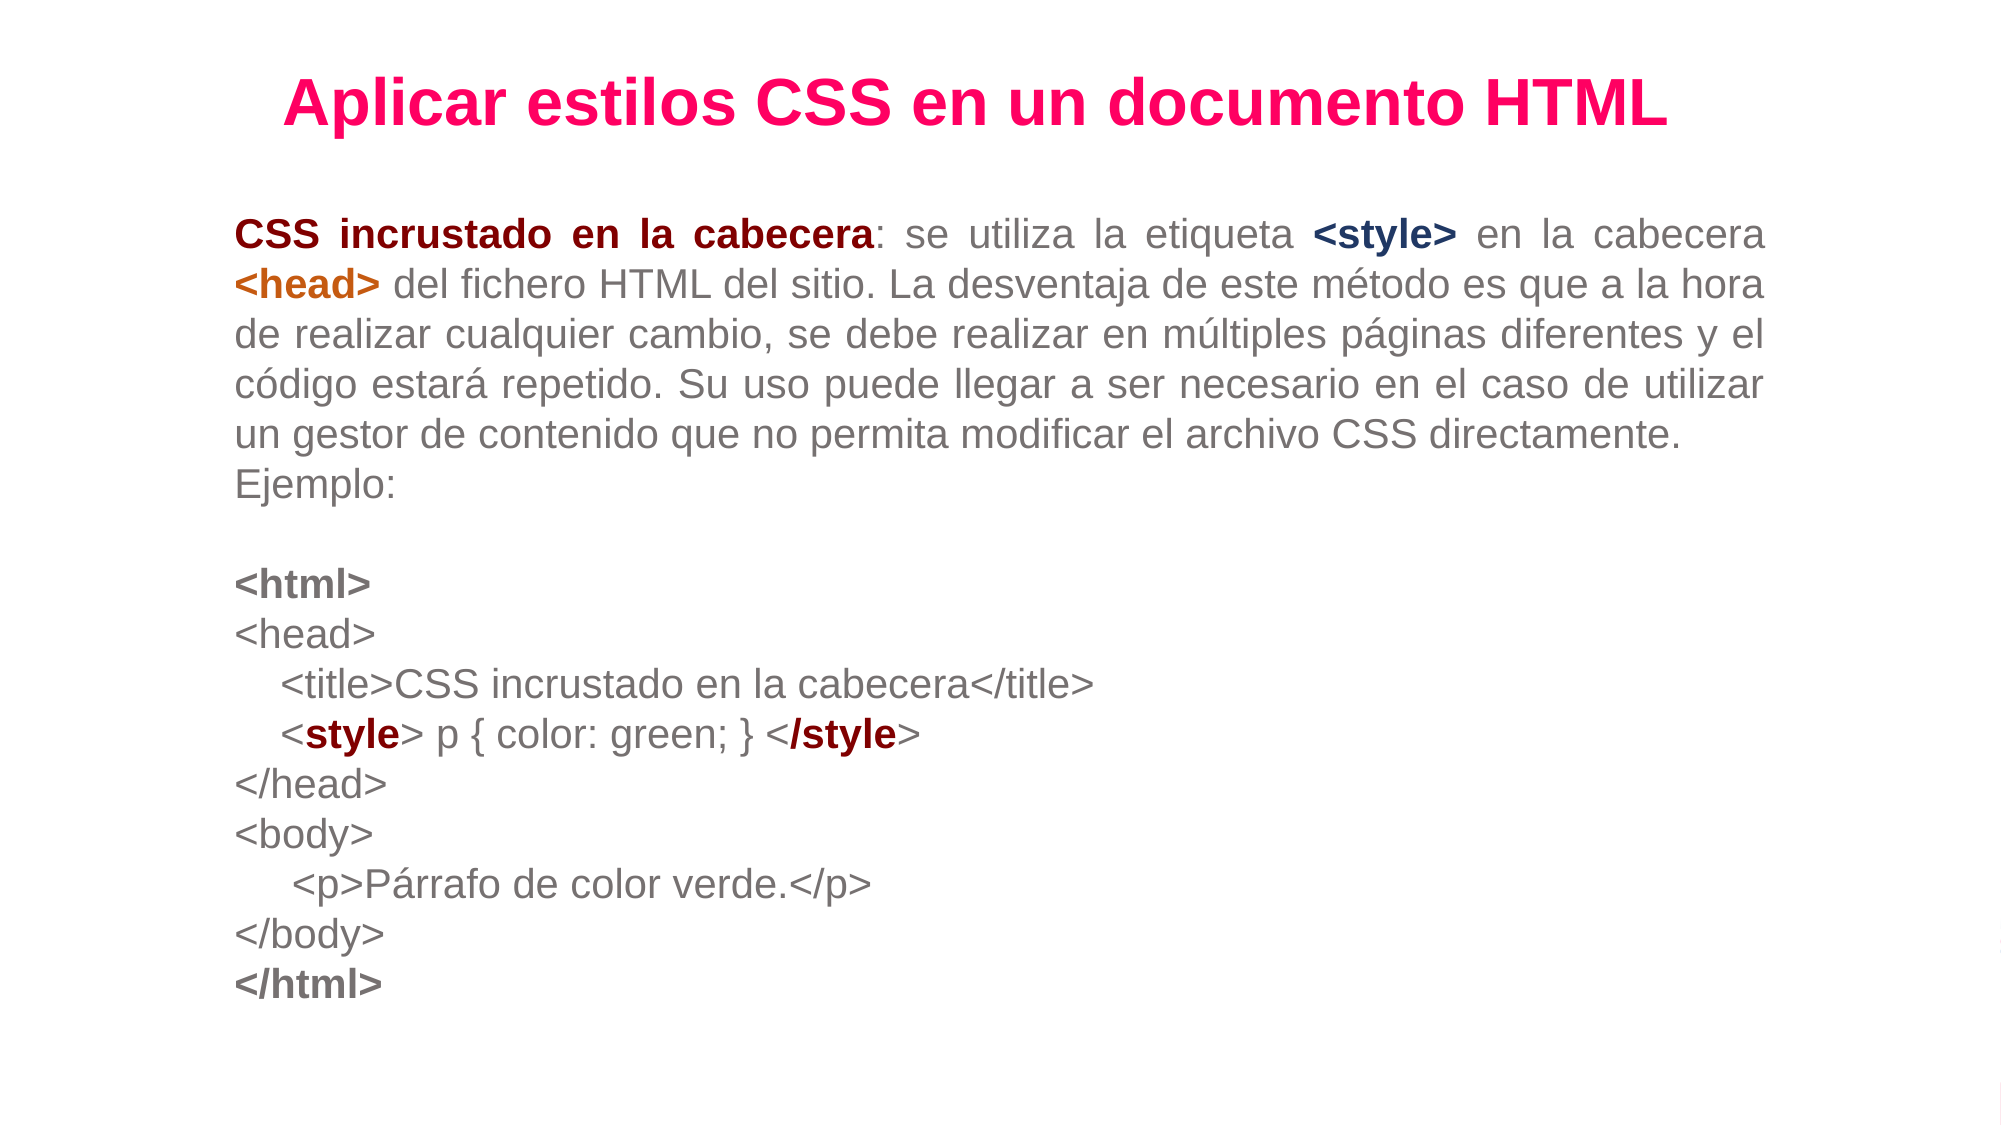

Aplicar estilos CSS en un documento HTML
CSS incrustado en la cabecera: se utiliza la etiqueta <style> en la cabecera <head> del fichero HTML del sitio. La desventaja de este método es que a la hora de realizar cualquier cambio, se debe realizar en múltiples páginas diferentes y el código estará repetido. Su uso puede llegar a ser necesario en el caso de utilizar un gestor de contenido que no permita modificar el archivo CSS directamente.
Ejemplo:

<html>
<head>
    <title>CSS incrustado en la cabecera</title>
    <style> p { color: green; } </style>
</head>
<body>
     <p>Párrafo de color verde.</p>
</body>
</html>